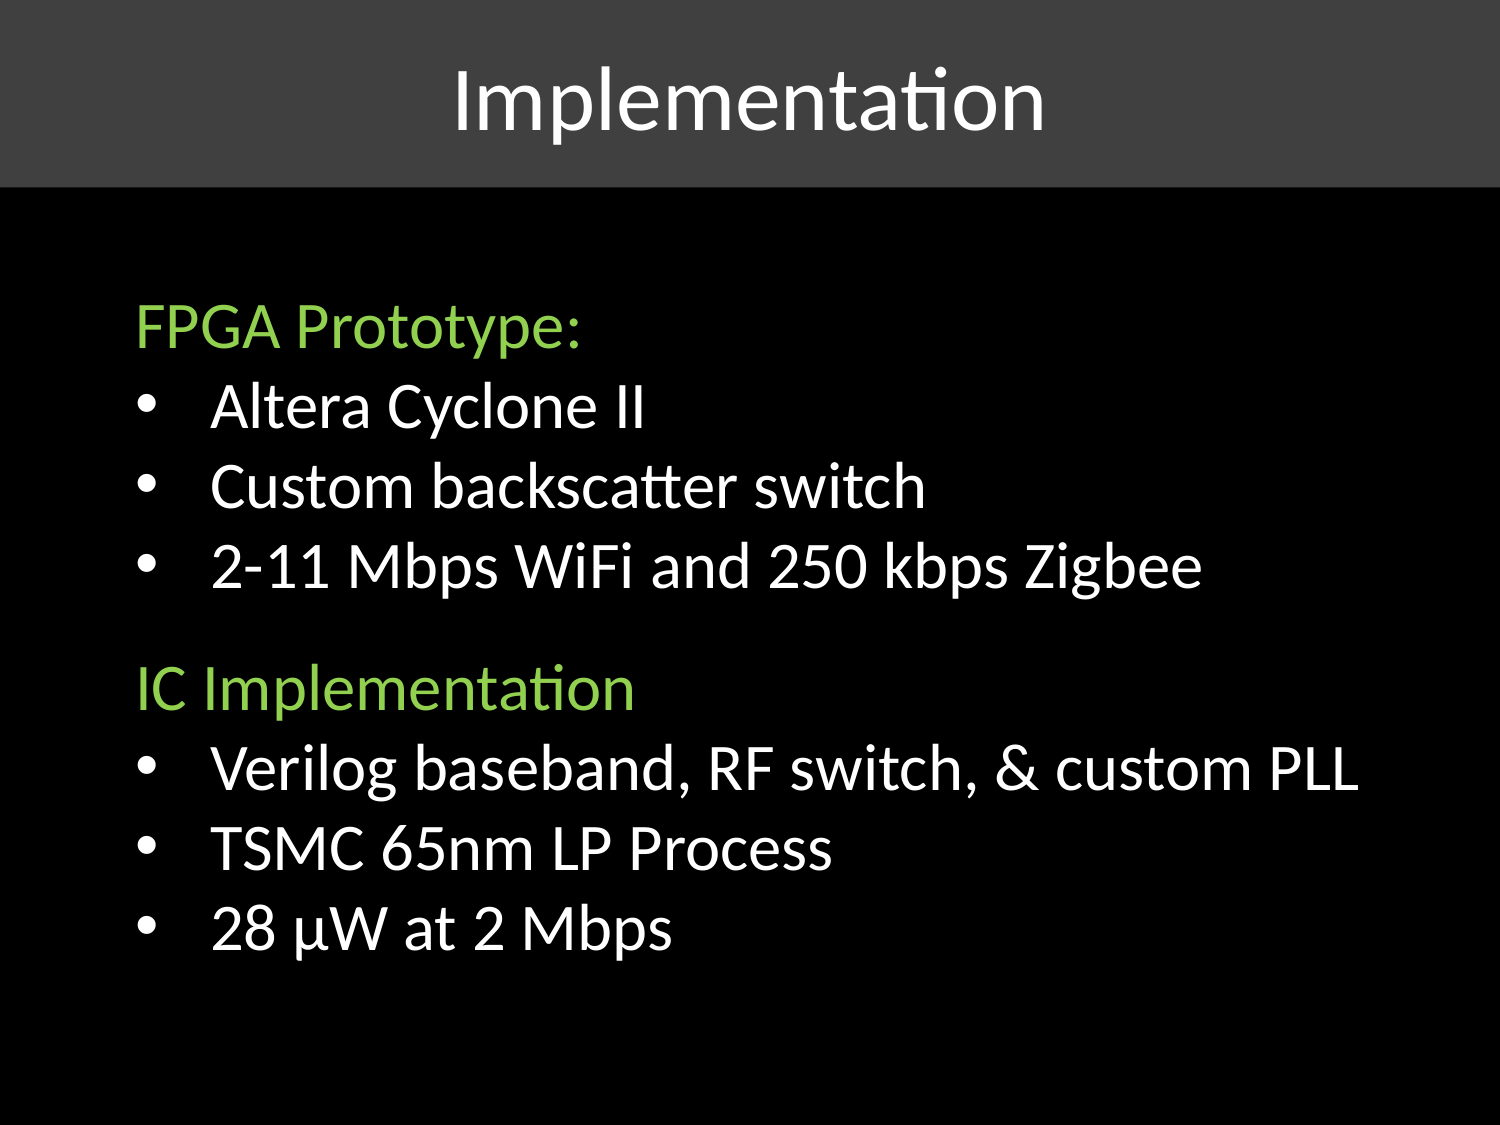

# Implementation
FPGA Prototype:
Altera Cyclone II
Custom backscatter switch
2-11 Mbps WiFi and 250 kbps Zigbee
IC Implementation
Verilog baseband, RF switch, & custom PLL
TSMC 65nm LP Process
28 µW at 2 Mbps